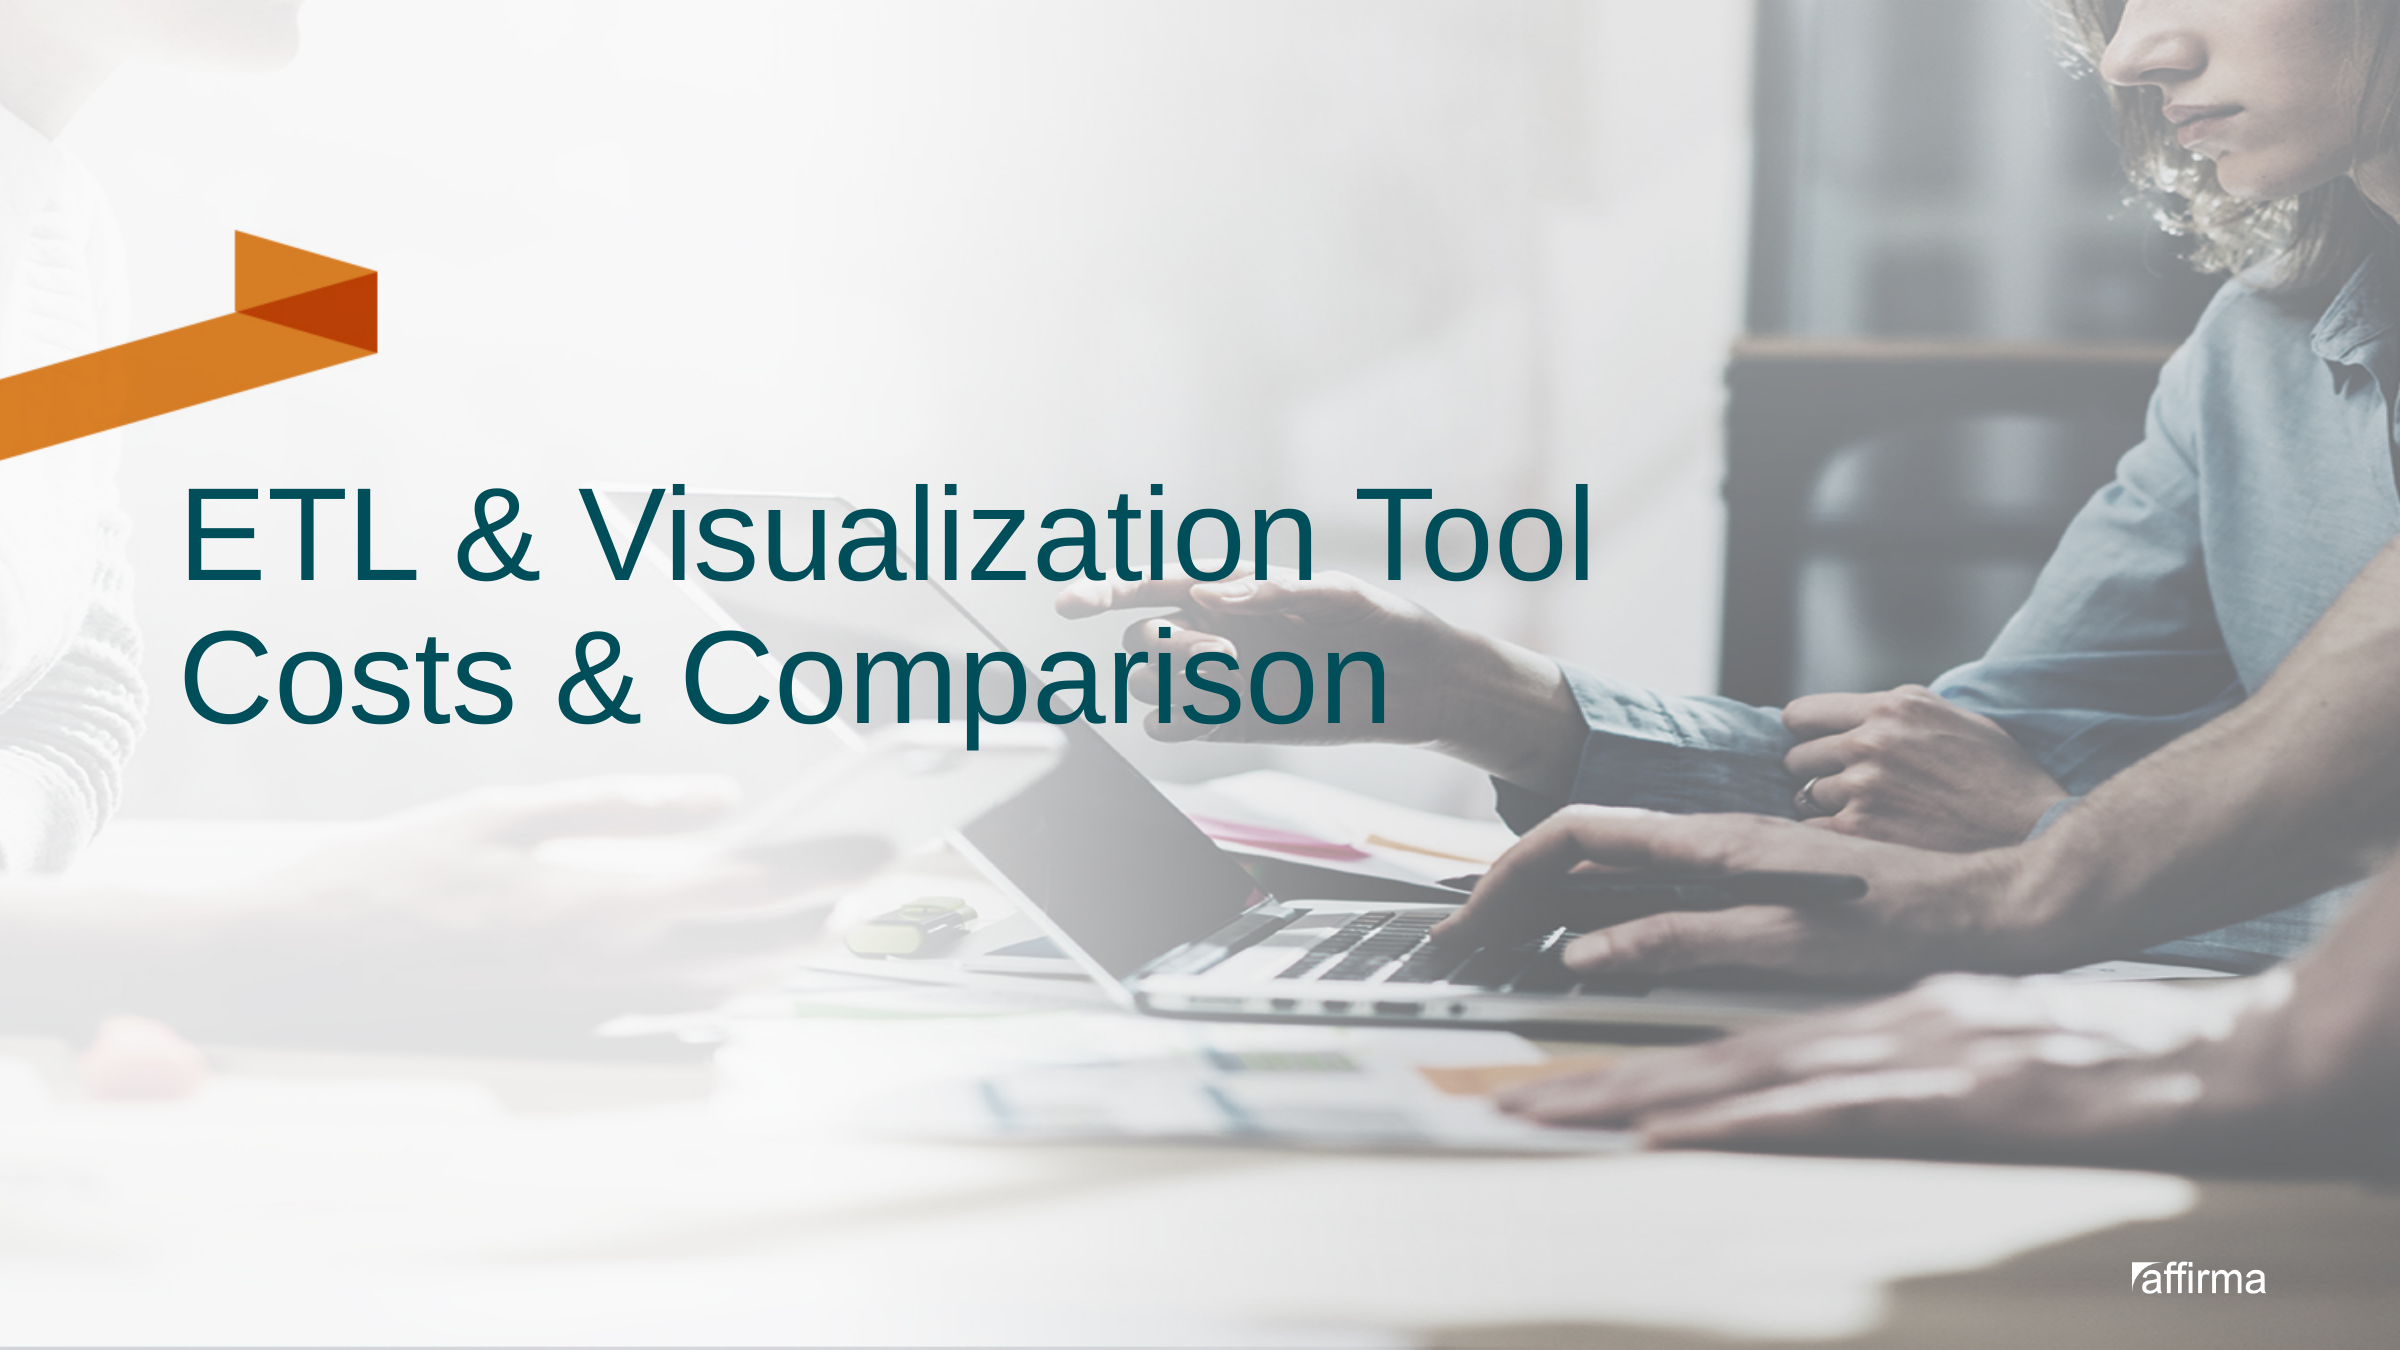

# ETL & Visualization Tool Costs & Comparison